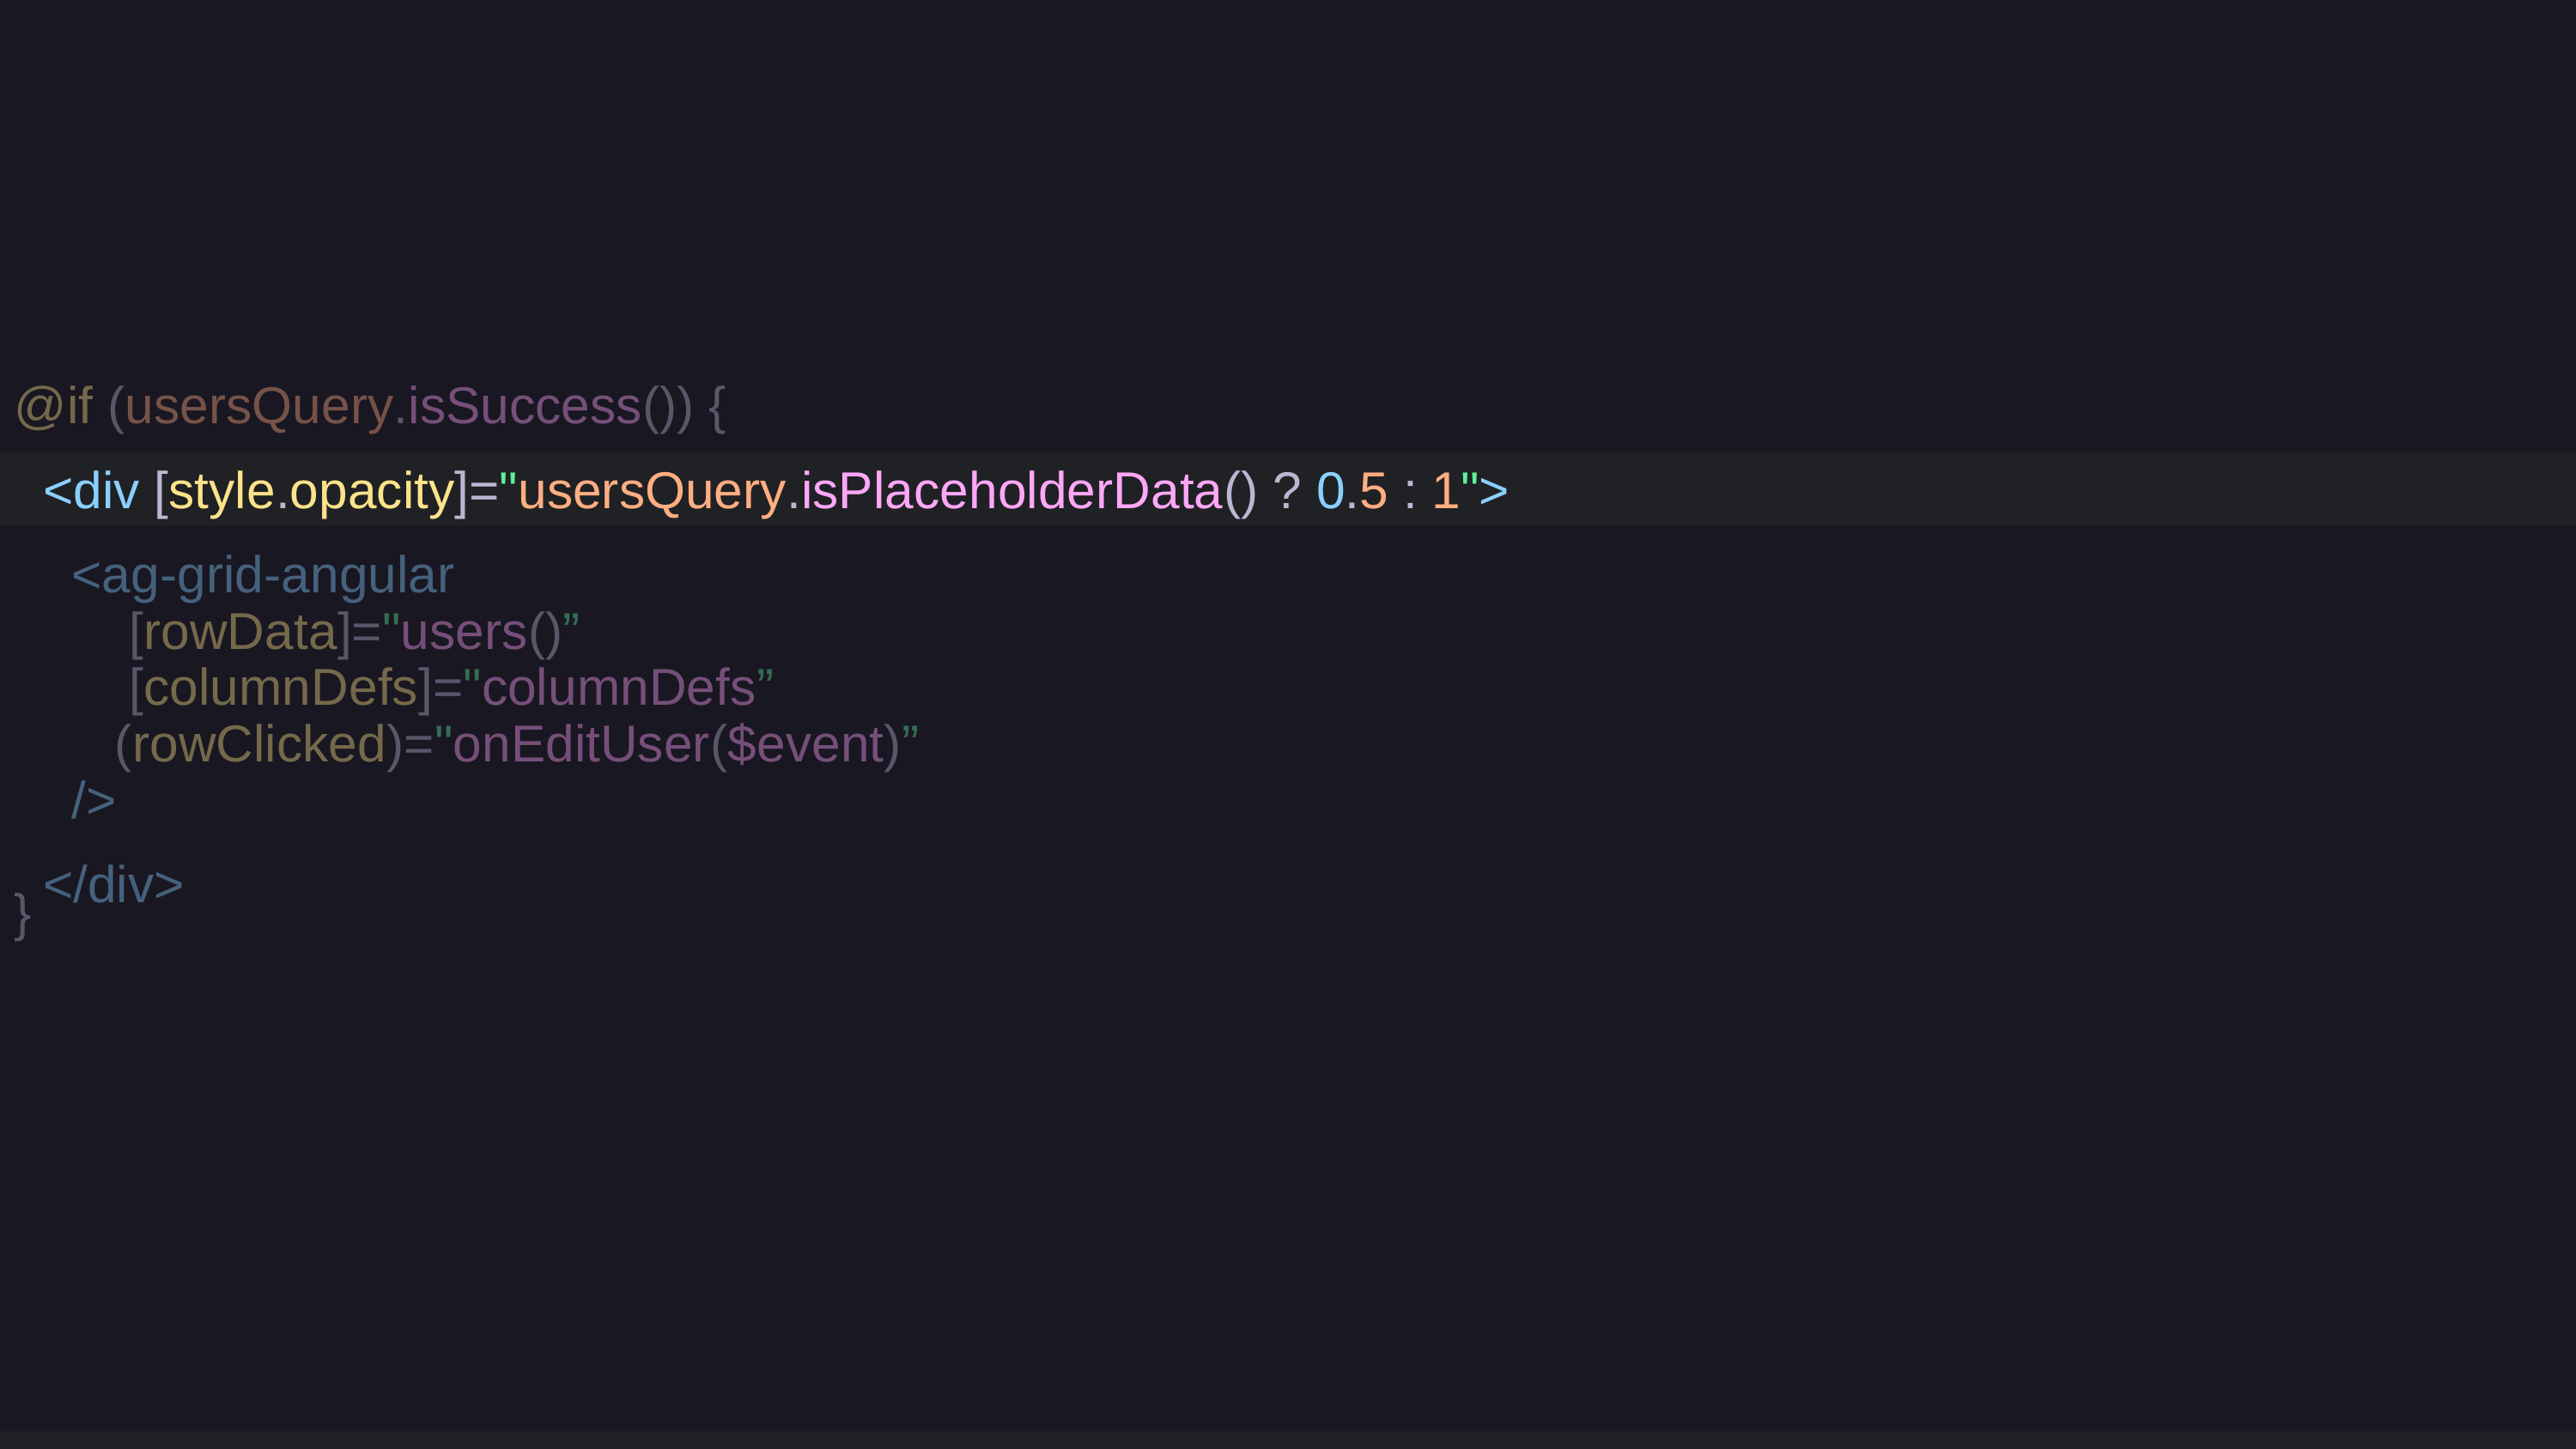

@if (usersQuery.isSuccess()) {

   <div [style.opacity]="usersQuery.isPlaceholderData() ? 0.5 : 1">

     <ag-grid-angular

         [rowData]="users()”

         [columnDefs]="columnDefs”

        (rowClicked)="onEditUser($event)”

     />

   </div>
 }